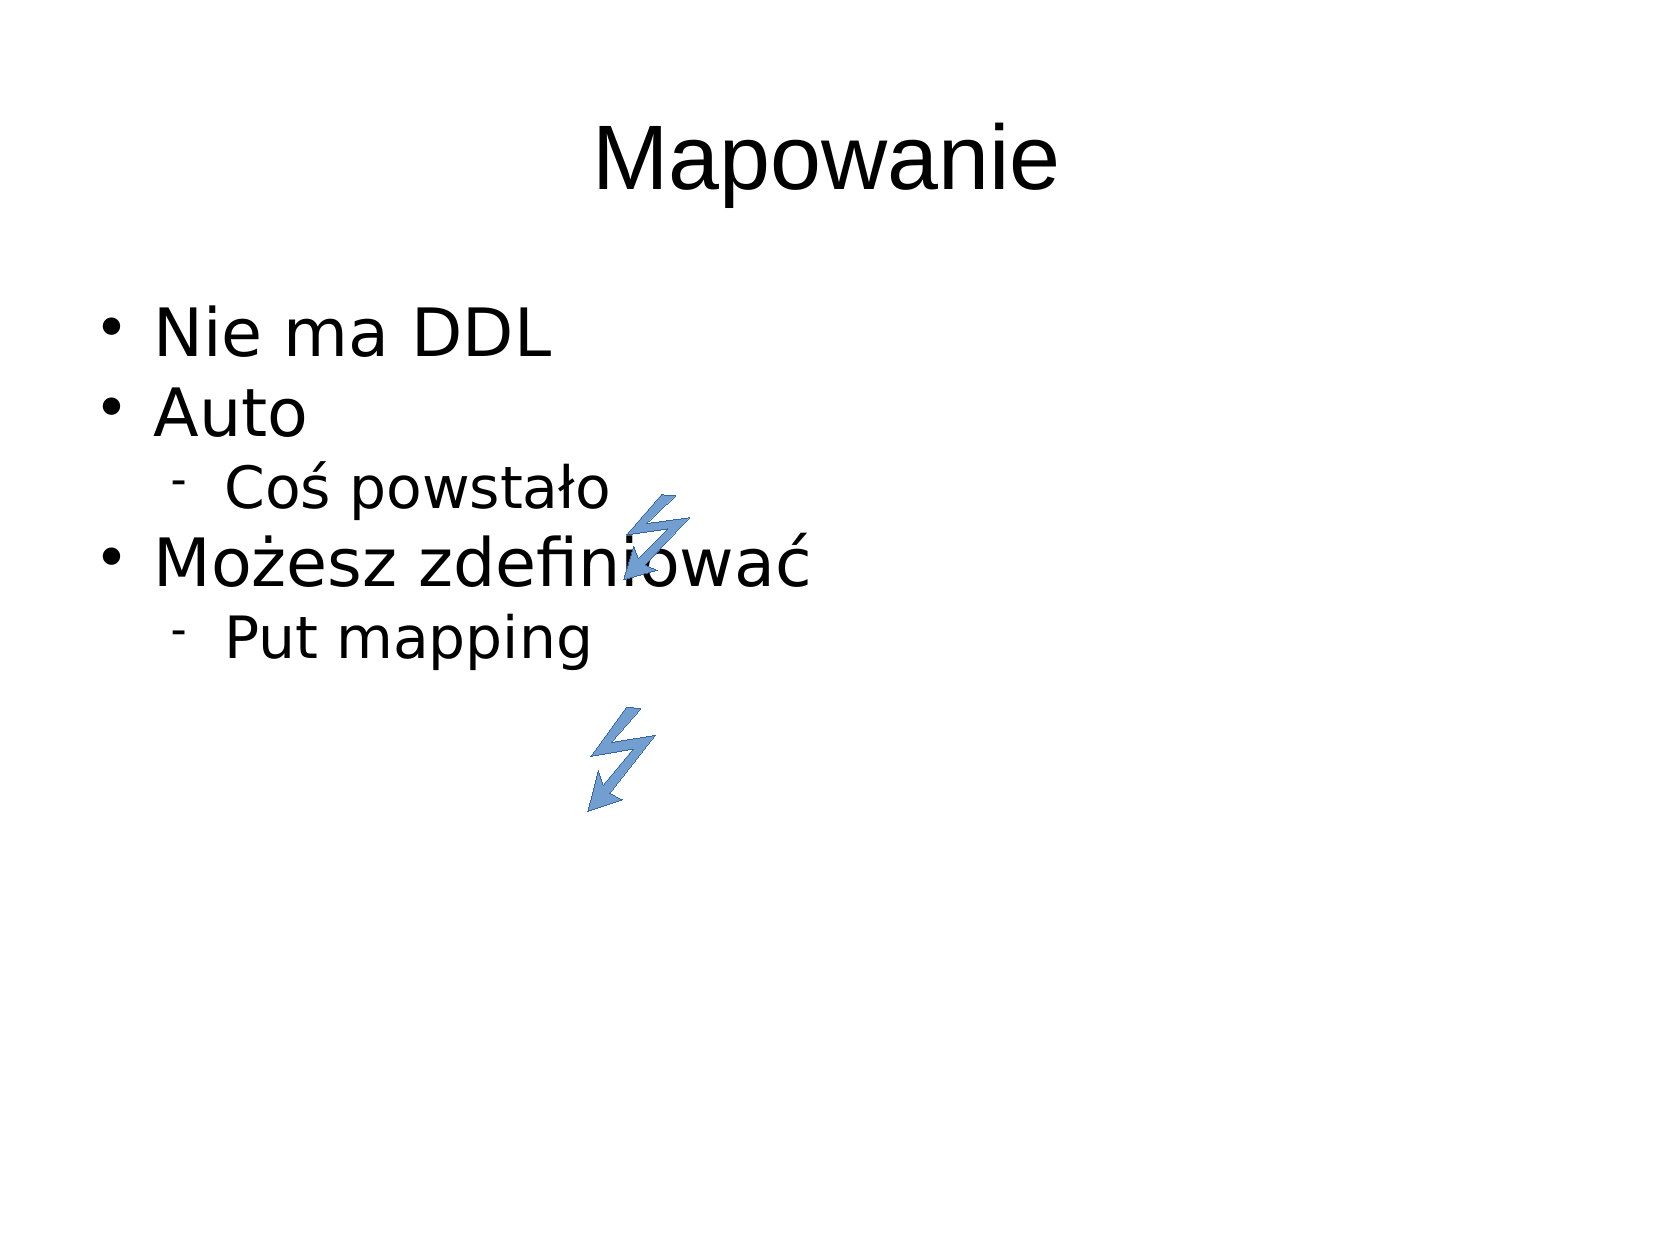

Mapowanie
Nie ma DDL
Auto
Coś powstało
Możesz zdefiniować
Put mapping